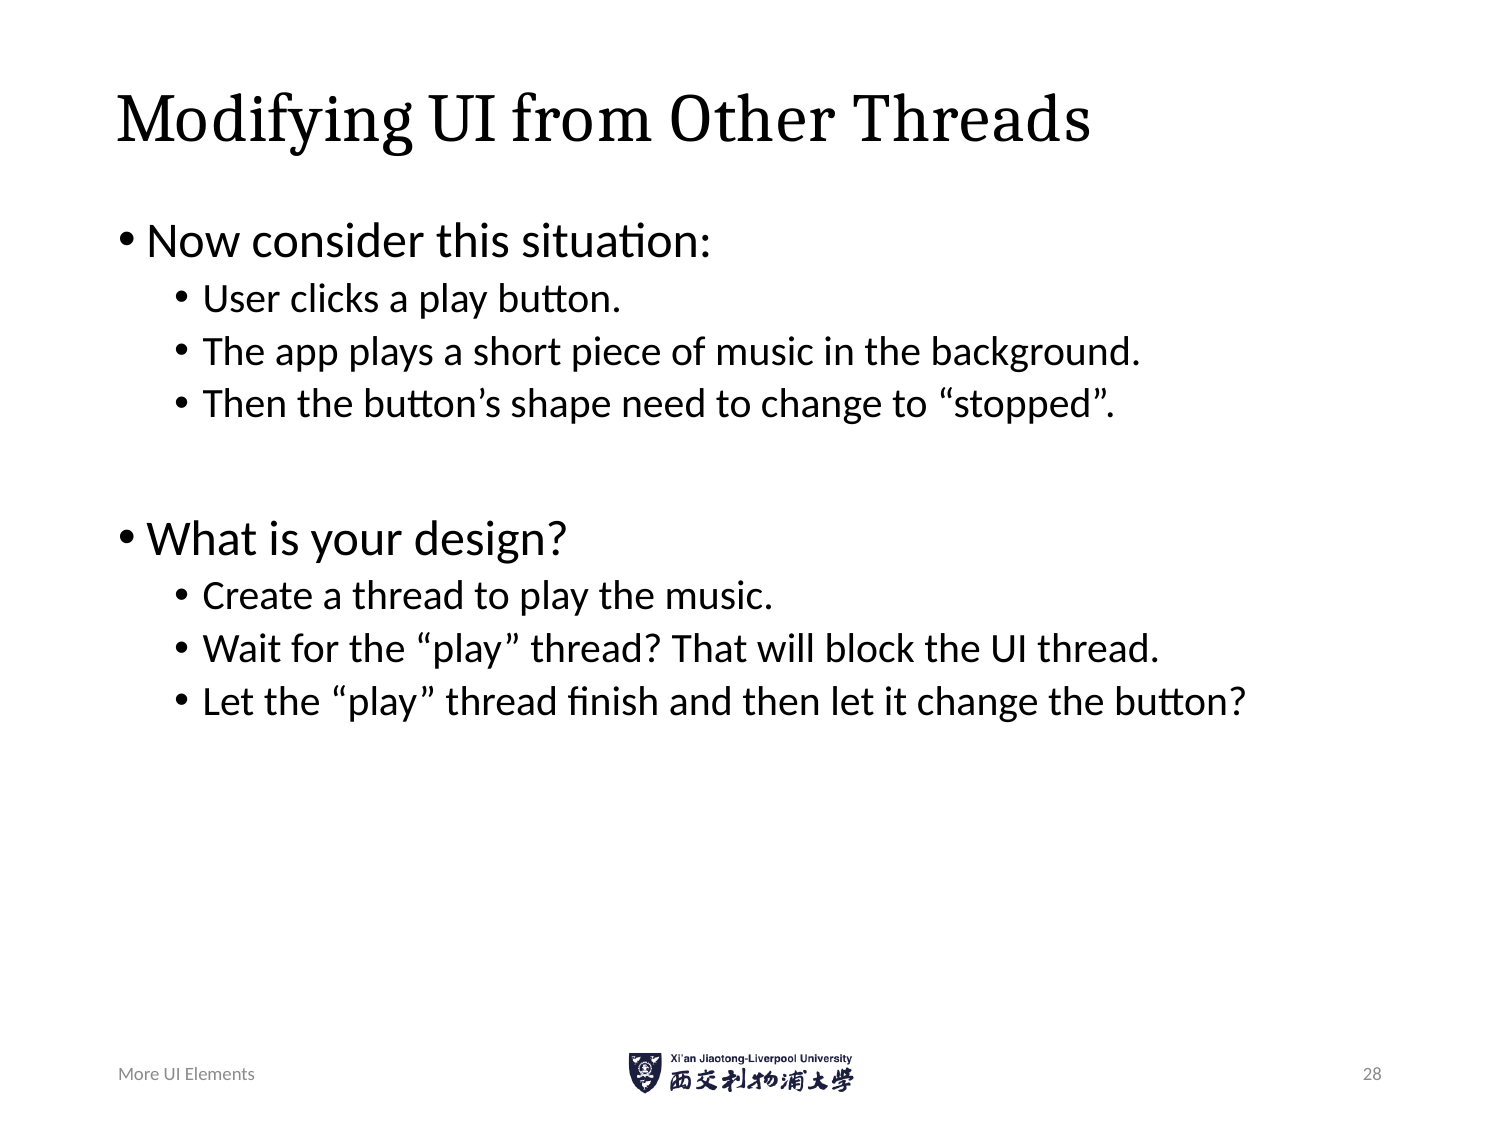

# Modifying UI from Other Threads
Now consider this situation:
User clicks a play button.
The app plays a short piece of music in the background.
Then the button’s shape need to change to “stopped”.

What is your design?
Create a thread to play the music.
Wait for the “play” thread? That will block the UI thread.
Let the “play” thread finish and then let it change the button?

More UI Elements
28